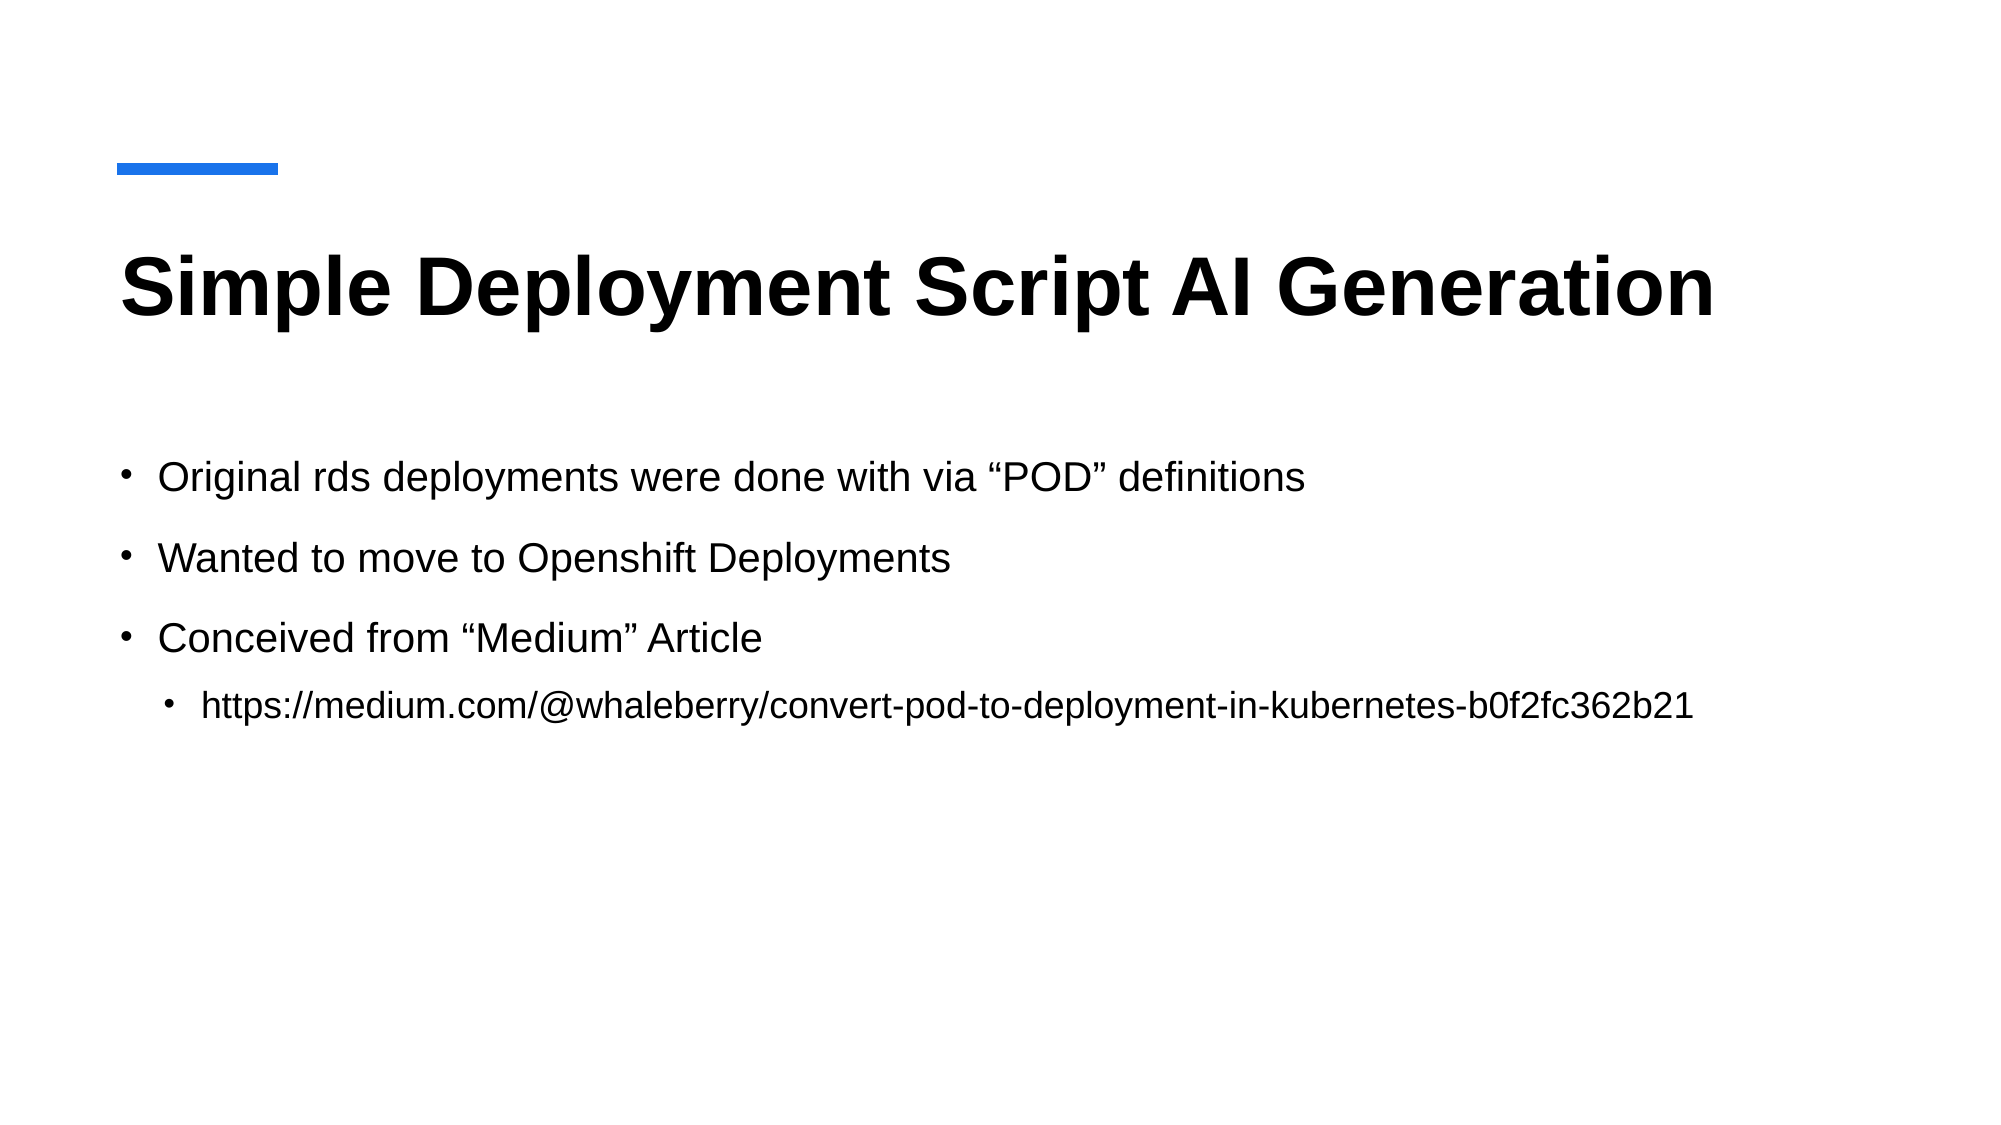

# Simple Deployment Script AI Generation
Original rds deployments were done with via “POD” definitions
Wanted to move to Openshift Deployments
Conceived from “Medium” Article
https://medium.com/@whaleberry/convert-pod-to-deployment-in-kubernetes-b0f2fc362b21